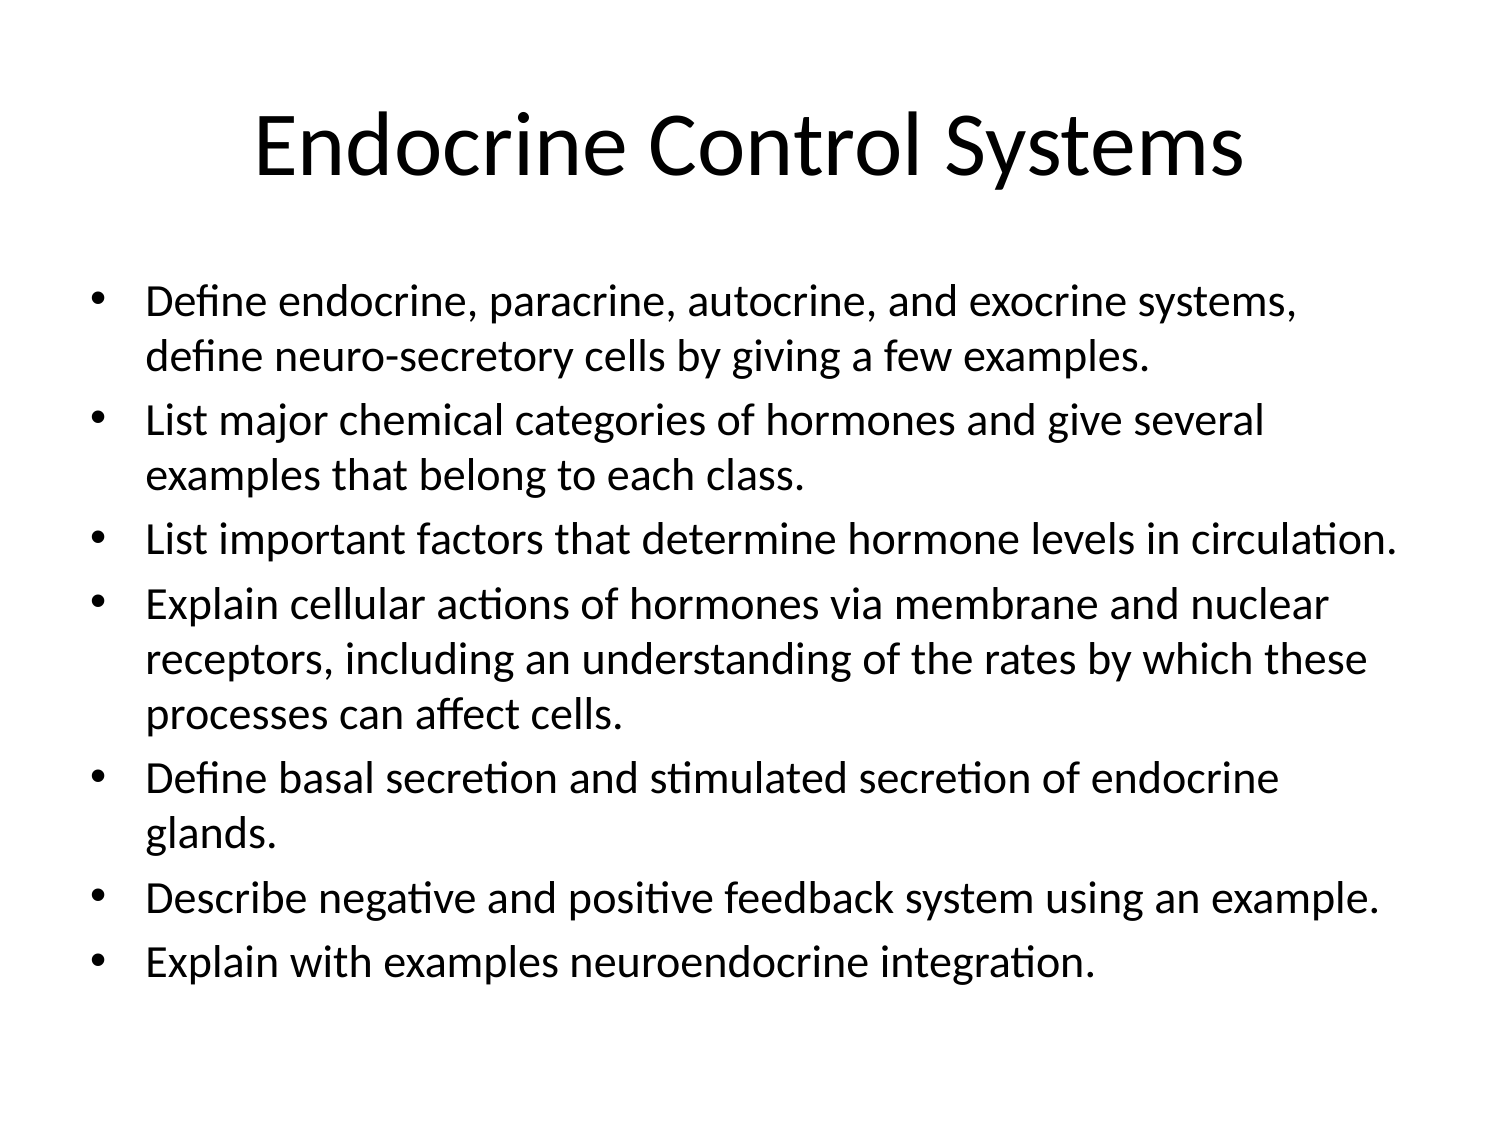

# Endocrine Control Systems
Define endocrine, paracrine, autocrine, and exocrine systems, define neuro-secretory cells by giving a few examples.
List major chemical categories of hormones and give several examples that belong to each class.
List important factors that determine hormone levels in circulation.
Explain cellular actions of hormones via membrane and nuclear receptors, including an understanding of the rates by which these processes can affect cells.
Define basal secretion and stimulated secretion of endocrine glands.
Describe negative and positive feedback system using an example.
Explain with examples neuroendocrine integration.